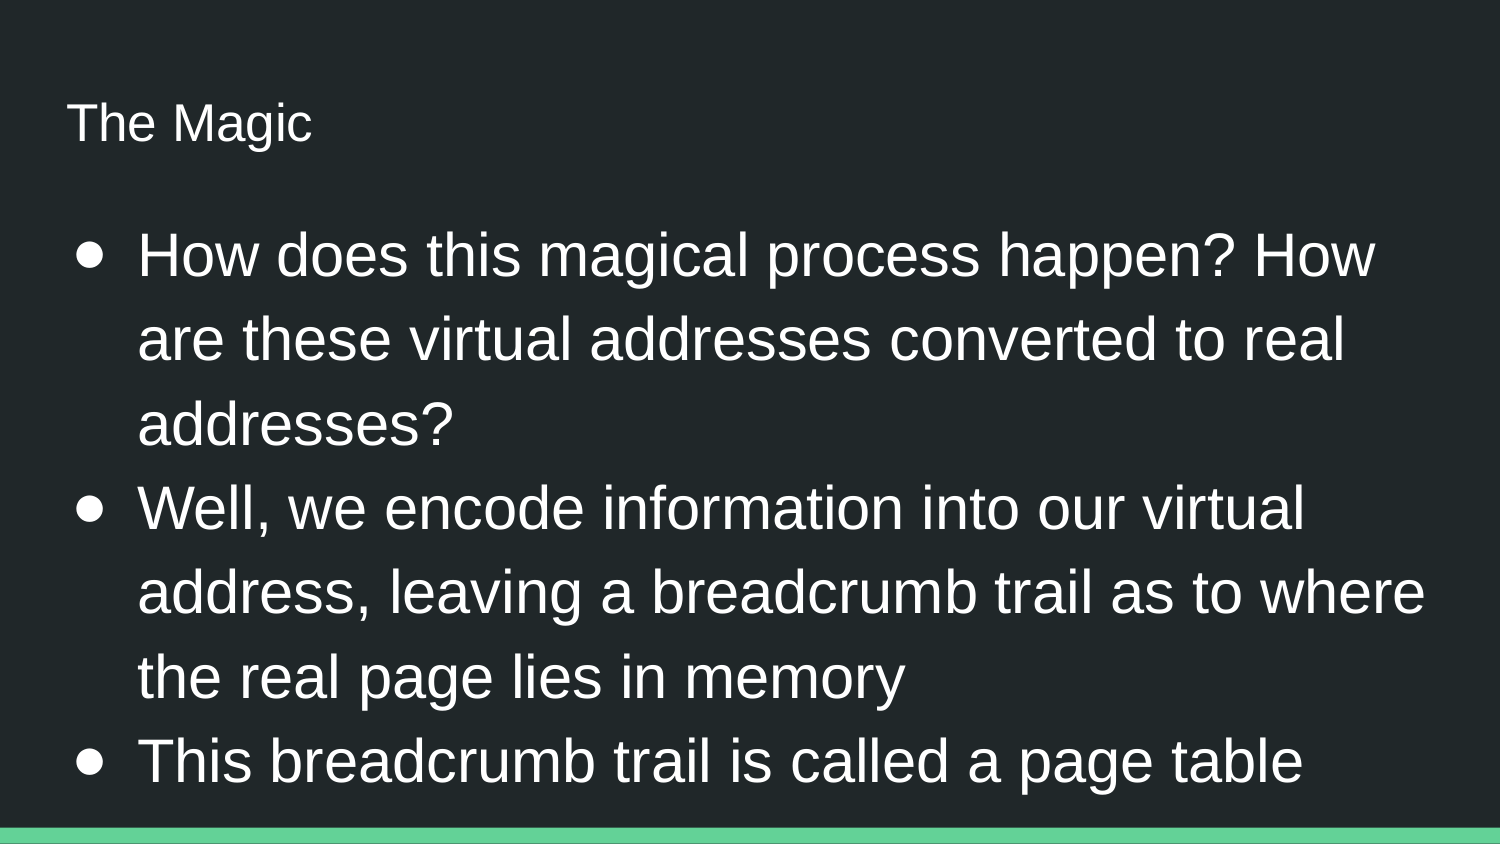

# The Magic
How does this magical process happen? How are these virtual addresses converted to real addresses?
Well, we encode information into our virtual address, leaving a breadcrumb trail as to where the real page lies in memory
This breadcrumb trail is called a page table